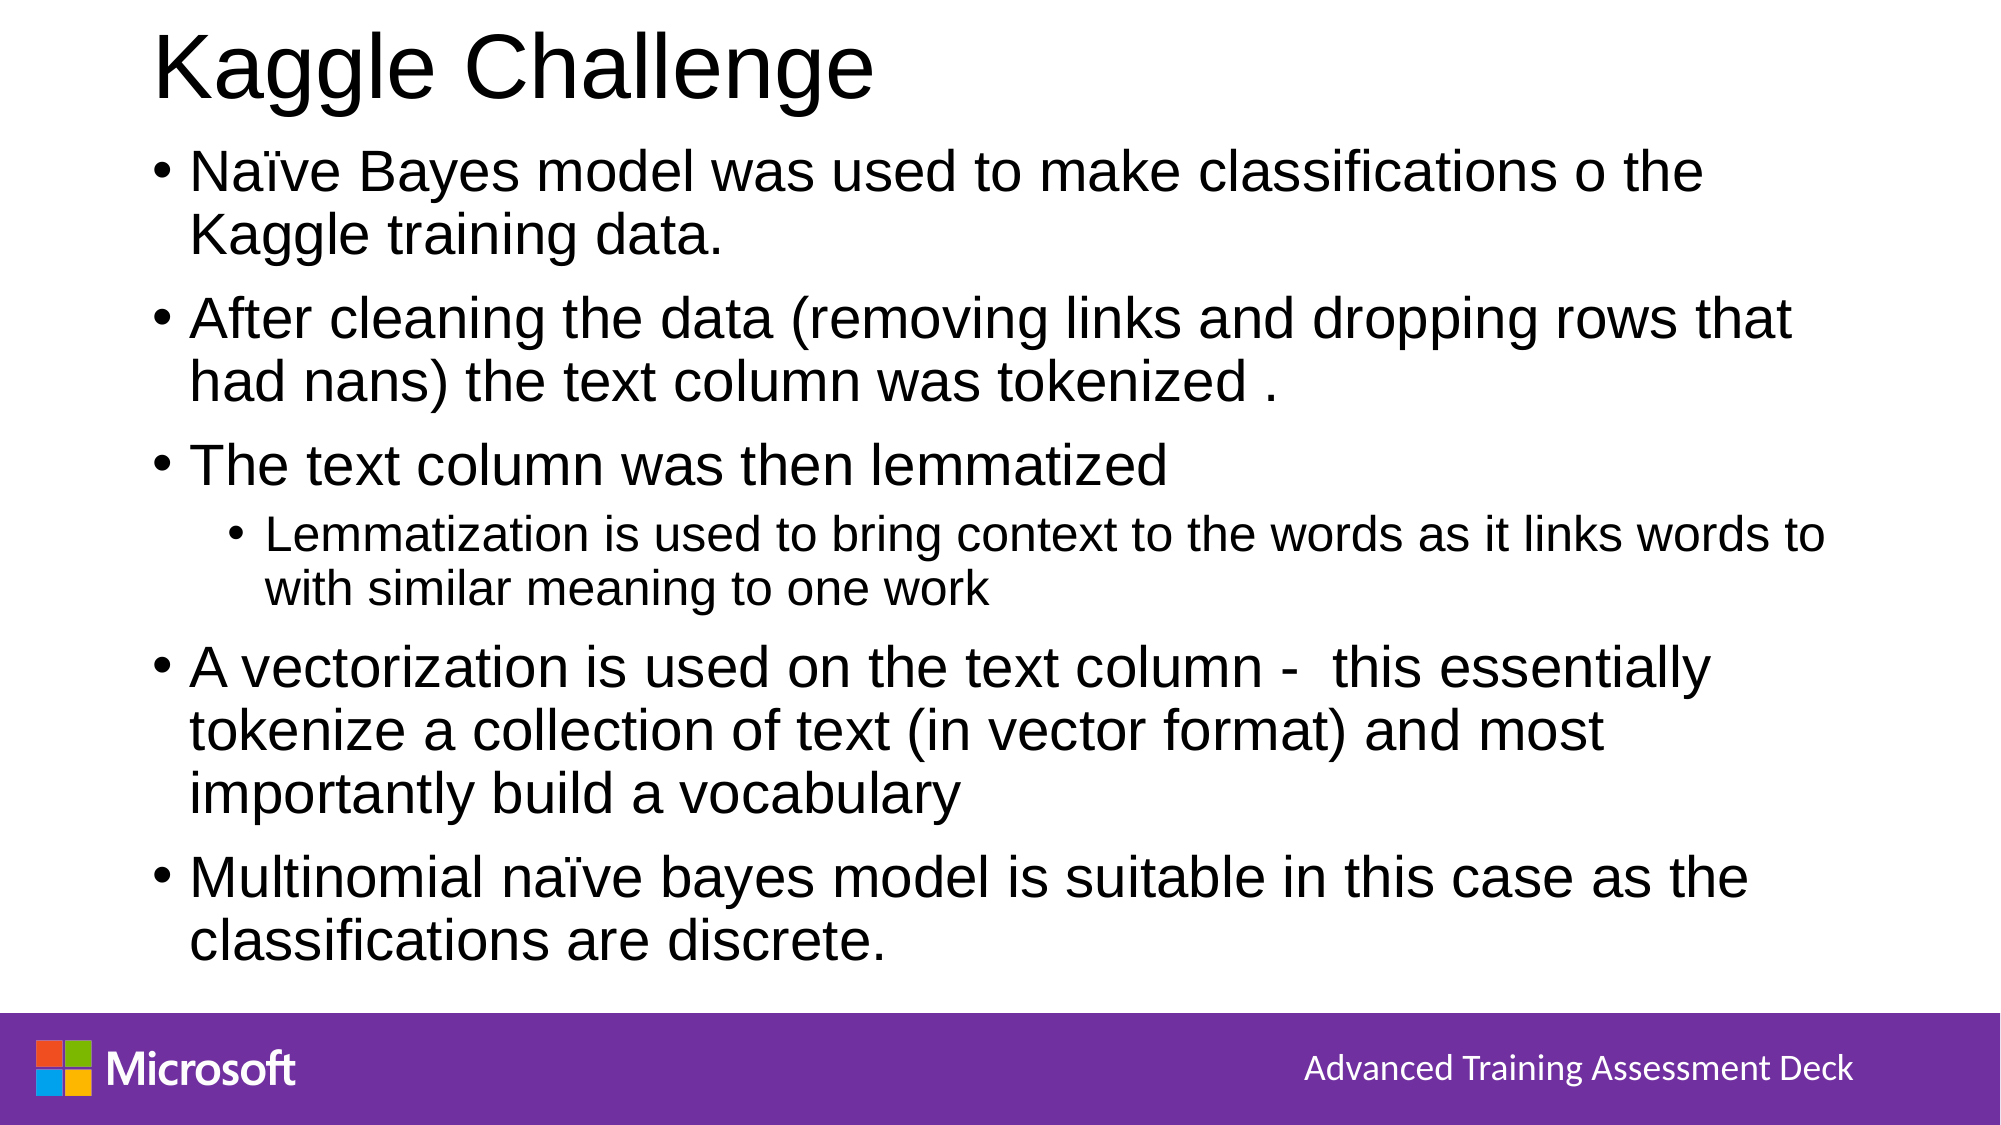

# Kaggle Challenge
Naïve Bayes model was used to make classifications o the Kaggle training data.
After cleaning the data (removing links and dropping rows that had nans) the text column was tokenized .
The text column was then lemmatized
Lemmatization is used to bring context to the words as it links words to with similar meaning to one work
A vectorization is used on the text column -  this essentially tokenize a collection of text (in vector format) and most importantly build a vocabulary
Multinomial naïve bayes model is suitable in this case as the classifications are discrete.